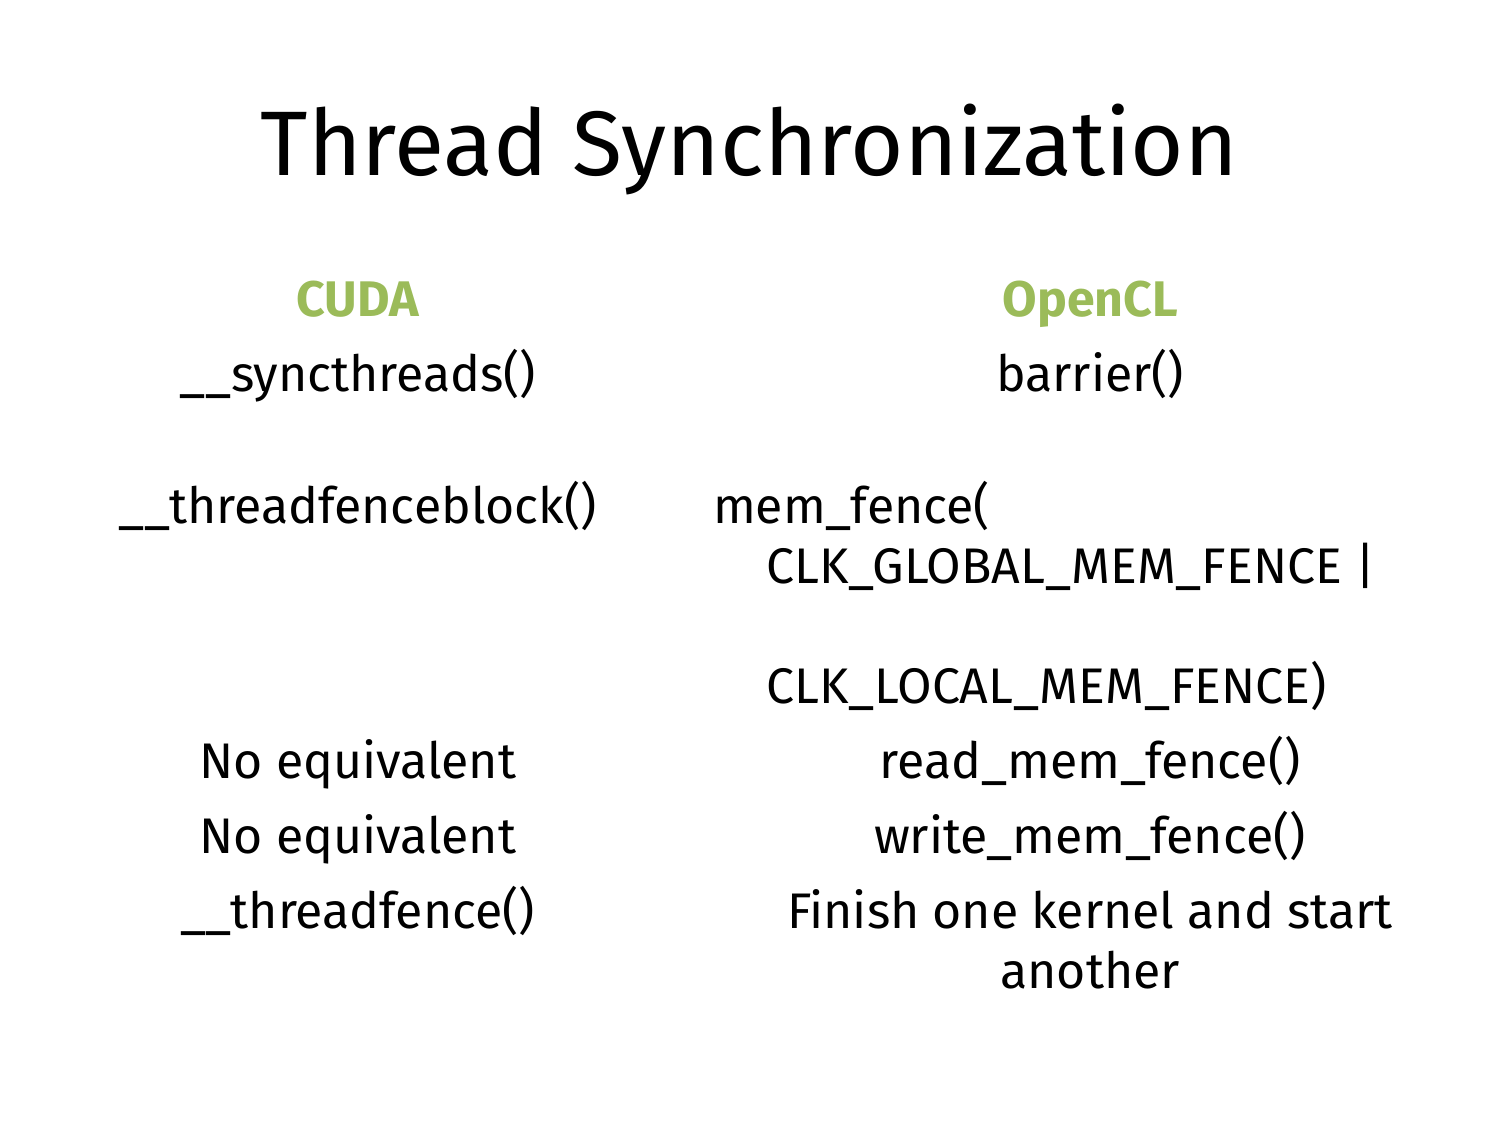

Thread Synchronization
| CUDA | OpenCL |
| --- | --- |
| \_\_syncthreads() | barrier() |
| \_\_threadfenceblock() | mem\_fence( CLK\_GLOBAL\_MEM\_FENCE | CLK\_LOCAL\_MEM\_FENCE) |
| No equivalent | read\_mem\_fence() |
| No equivalent | write\_mem\_fence() |
| \_\_threadfence() | Finish one kernel and start another |